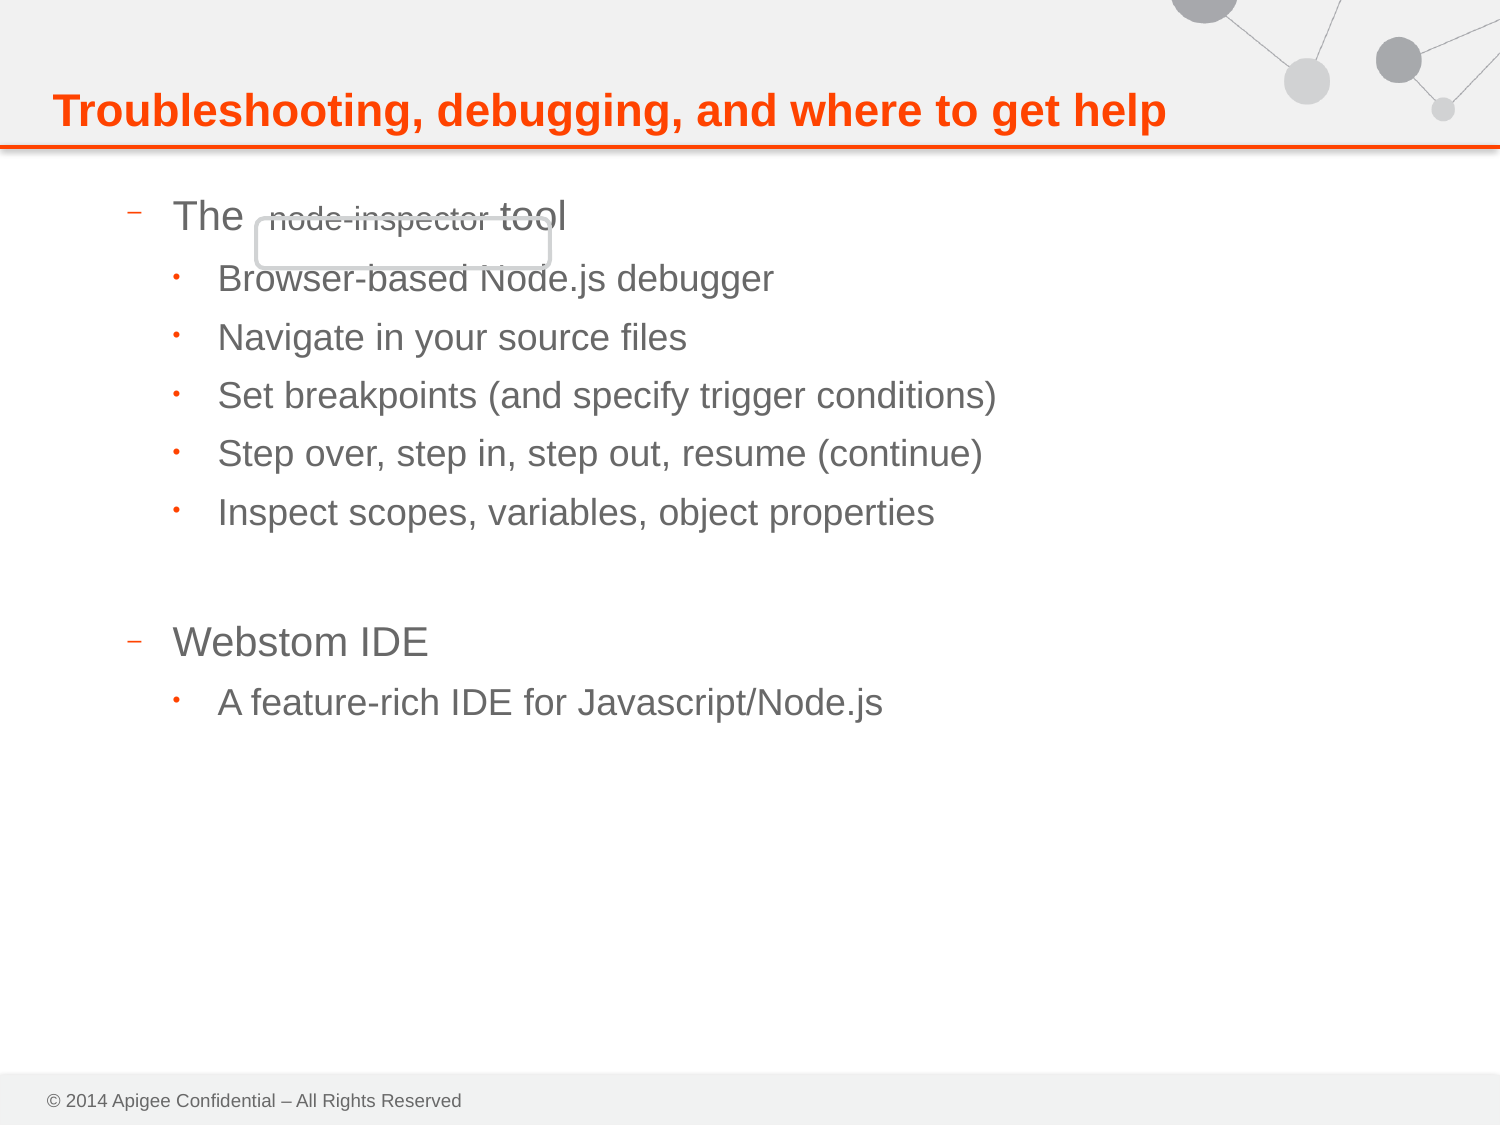

# Troubleshooting, debugging, and where to get help
The  node-inspector tool
Browser-based Node.js debugger
Navigate in your source files
Set breakpoints (and specify trigger conditions)
Step over, step in, step out, resume (continue)
Inspect scopes, variables, object properties

Webstom IDE
A feature-rich IDE for Javascript/Node.js